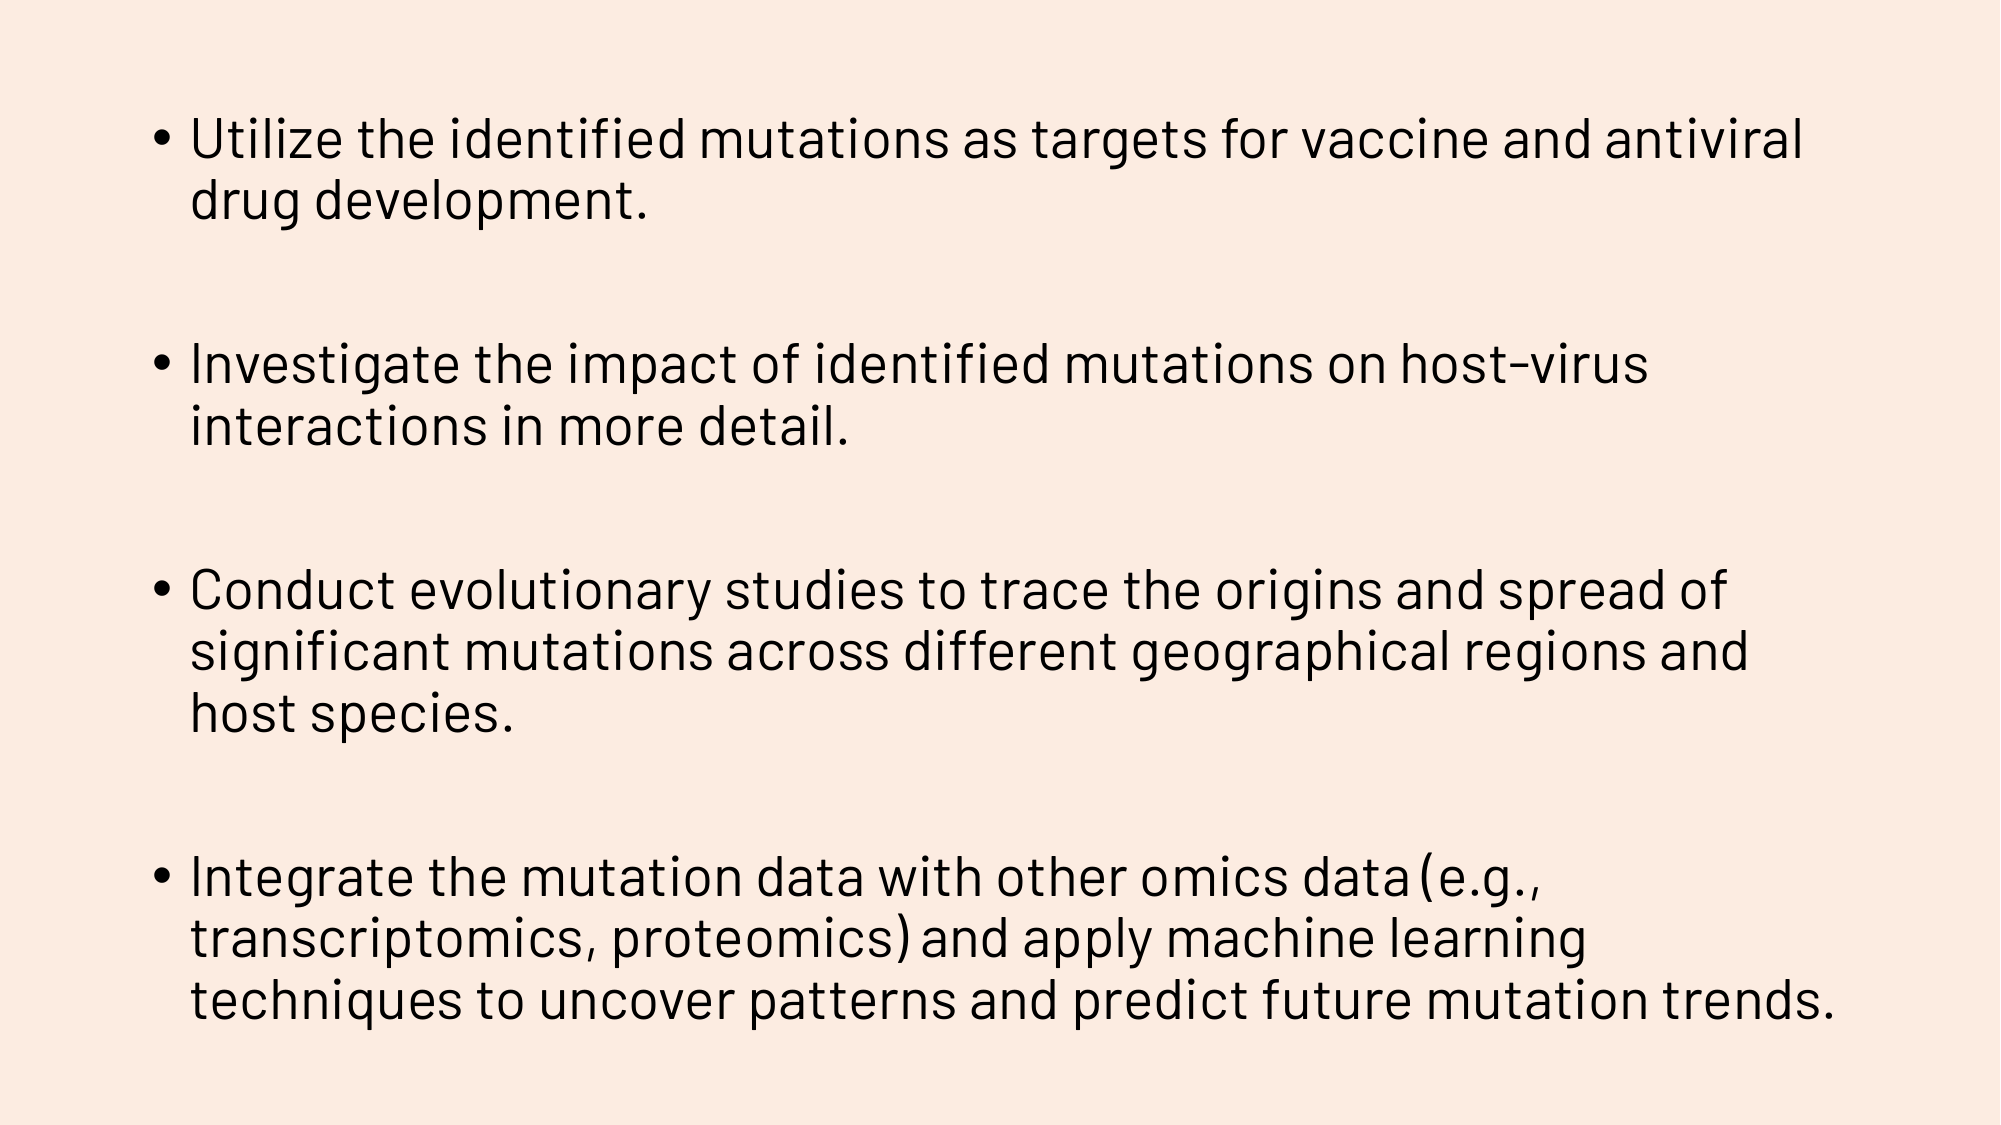

Utilize the identified mutations as targets for vaccine and antiviral drug development.

Investigate the impact of identified mutations on host-virus interactions in more detail.

Conduct evolutionary studies to trace the origins and spread of significant mutations across different geographical regions and host species.

Integrate the mutation data with other omics data (e.g., transcriptomics, proteomics) and apply machine learning techniques to uncover patterns and predict future mutation trends.